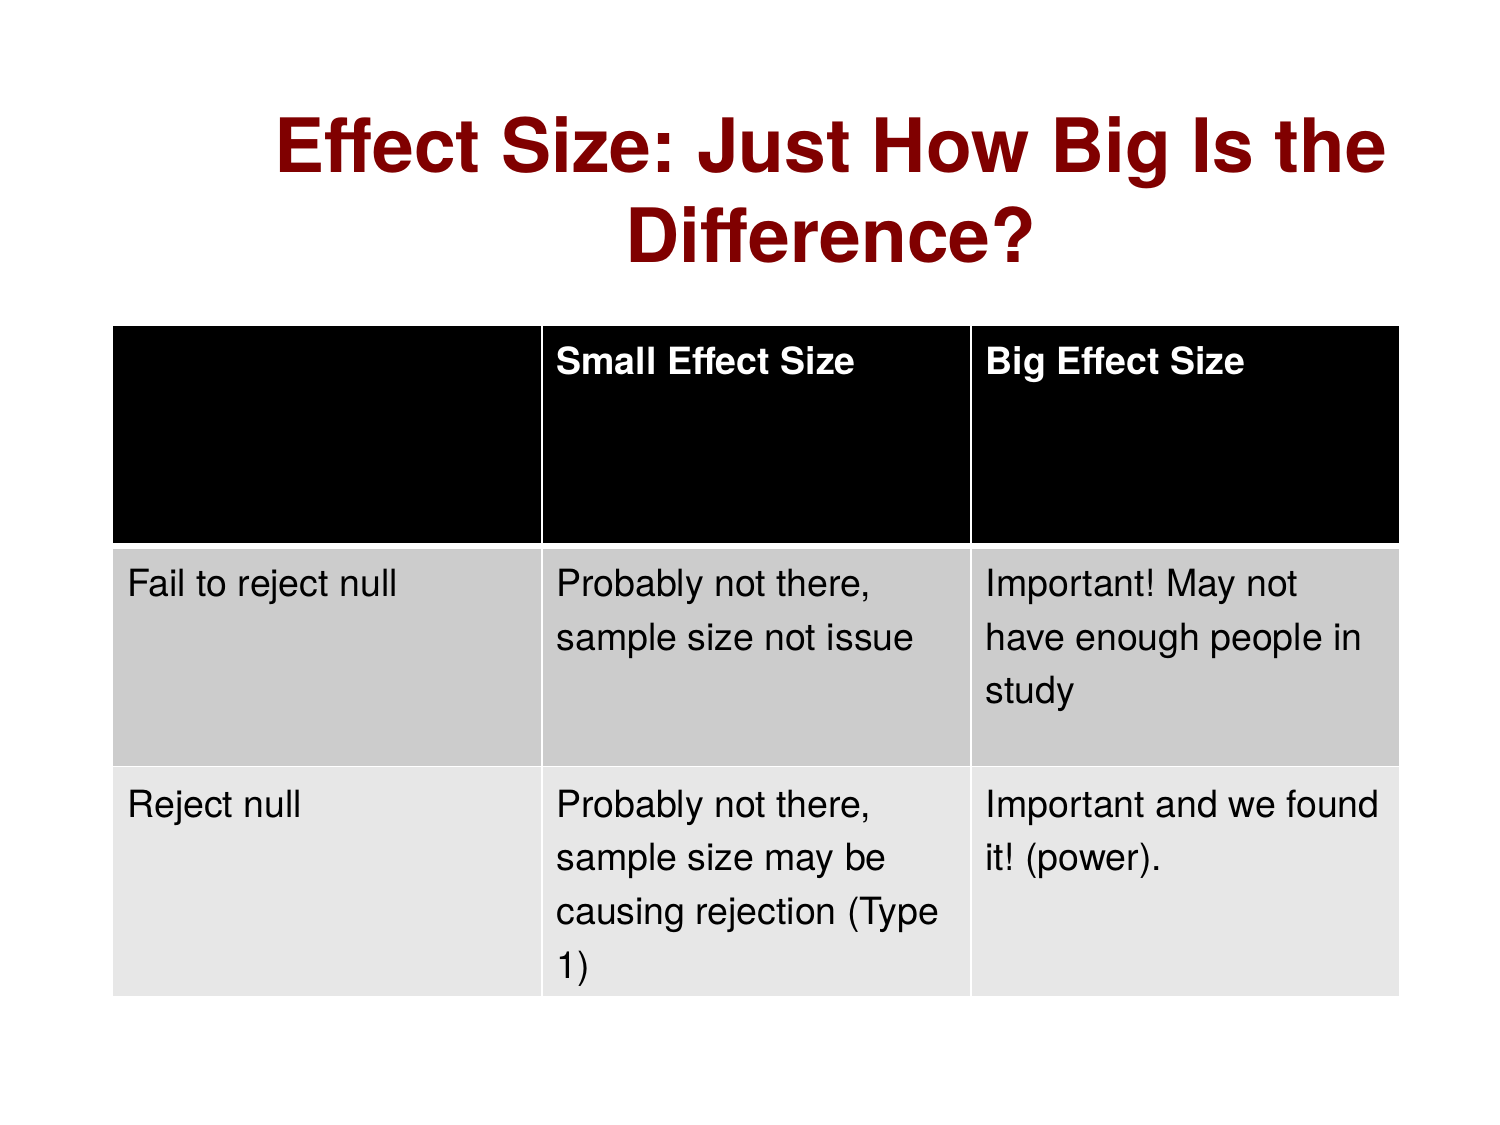

Effect Size: Just How Big Is the Difference?
|  | Small Effect Size | Big Effect Size |
| --- | --- | --- |
| Fail to reject null | Probably not there, sample size not issue | Important! May not have enough people in study |
| Reject null | Probably not there, sample size may be causing rejection (Type 1) | Important and we found it! (power). |